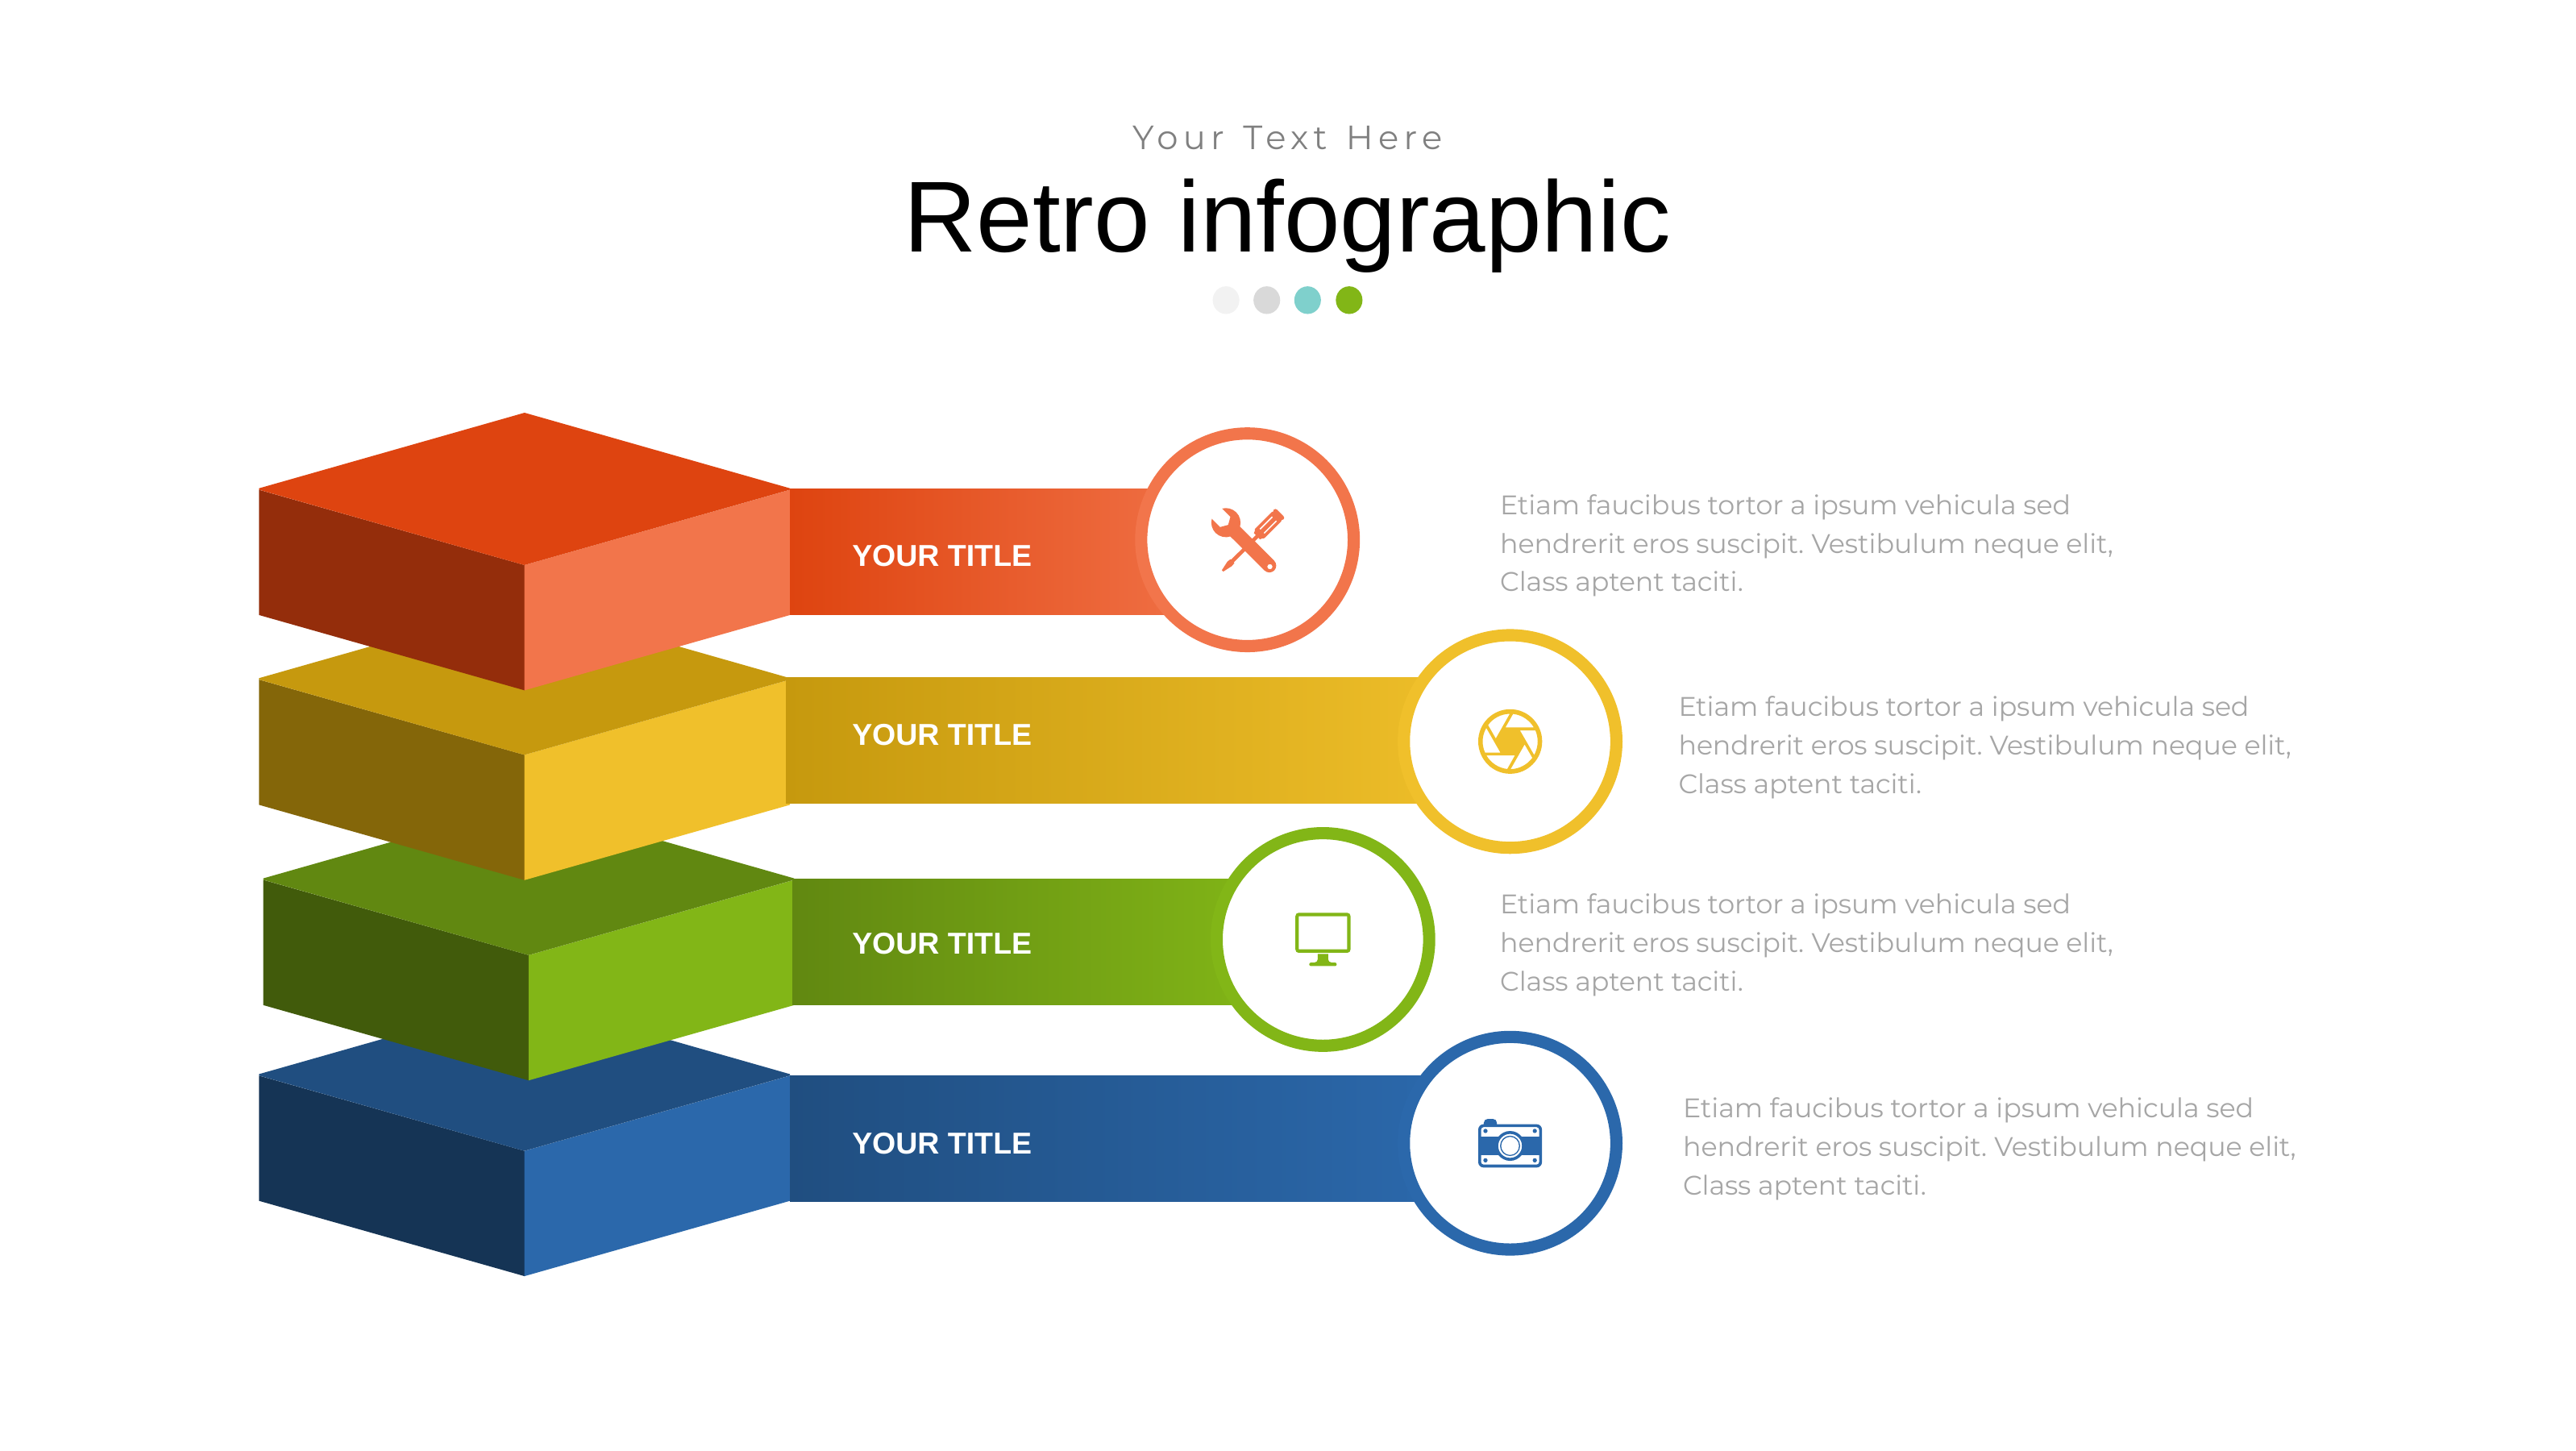

Your Text Here

Retro infographic

YOUR TITLE

YOUR TITLE

YOUR TITLE

YOUR TITLE

Etiam faucibus tortor a ipsum vehicula sed hendrerit eros suscipit. Vestibulum neque elit, Class aptent taciti.
Etiam faucibus tortor a ipsum vehicula sed hendrerit eros suscipit. Vestibulum neque elit, Class aptent taciti.
Etiam faucibus tortor a ipsum vehicula sed hendrerit eros suscipit. Vestibulum neque elit, Class aptent taciti.
Etiam faucibus tortor a ipsum vehicula sed hendrerit eros suscipit. Vestibulum neque elit, Class aptent taciti.